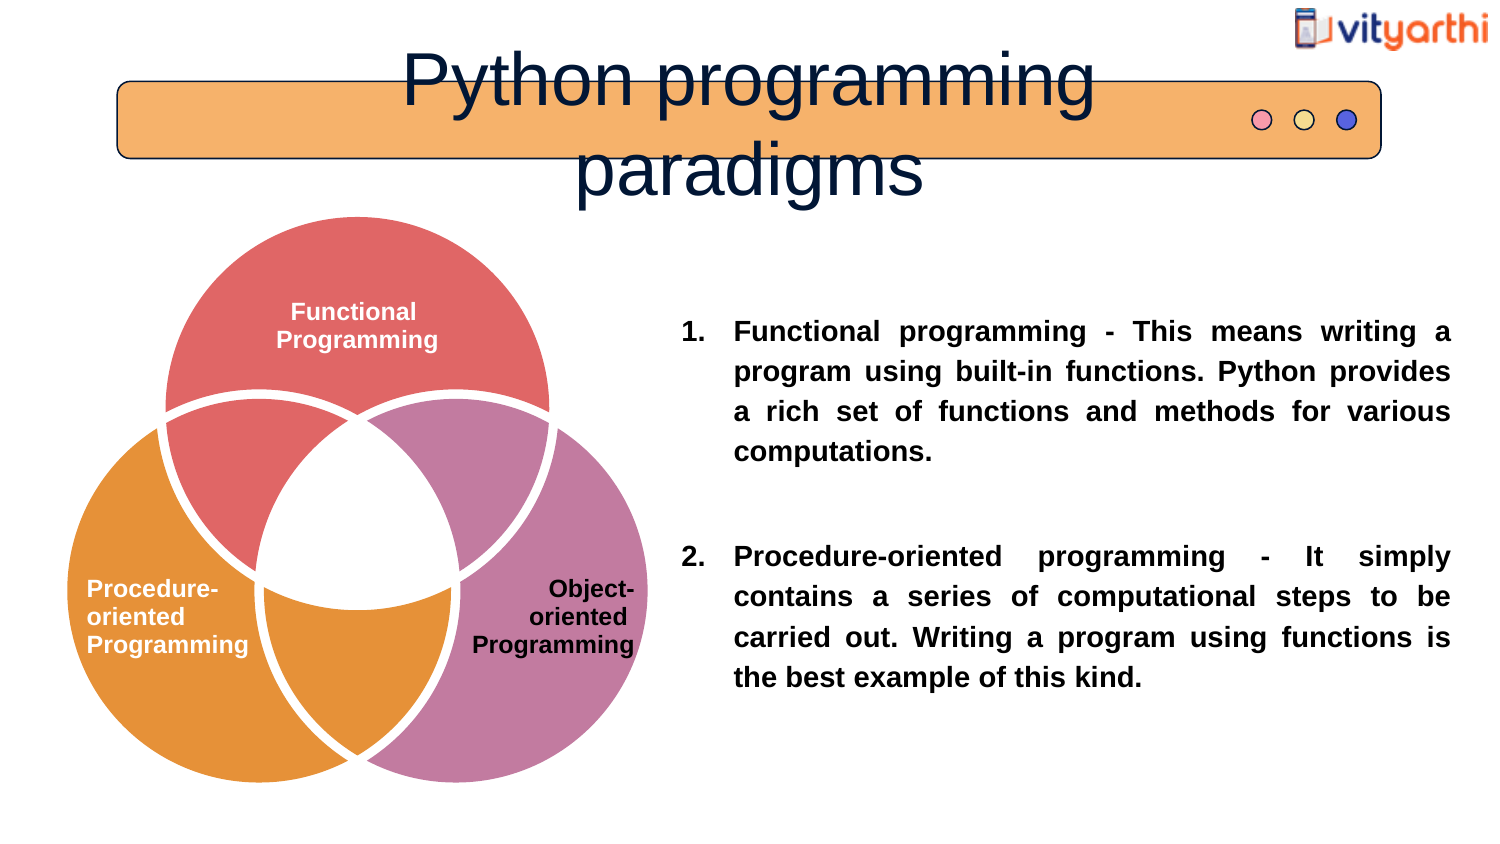

Python programming paradigms

Functional programming - This means writing a program using built-in functions. Python provides a rich set of functions and methods for various computations.

Procedure-oriented programming - It simply contains a series of computational steps to be carried out. Writing a program using functions is the best example of this kind.

Functional
Programming

Procedure-
oriented
Programming
Object-
oriented
Programming